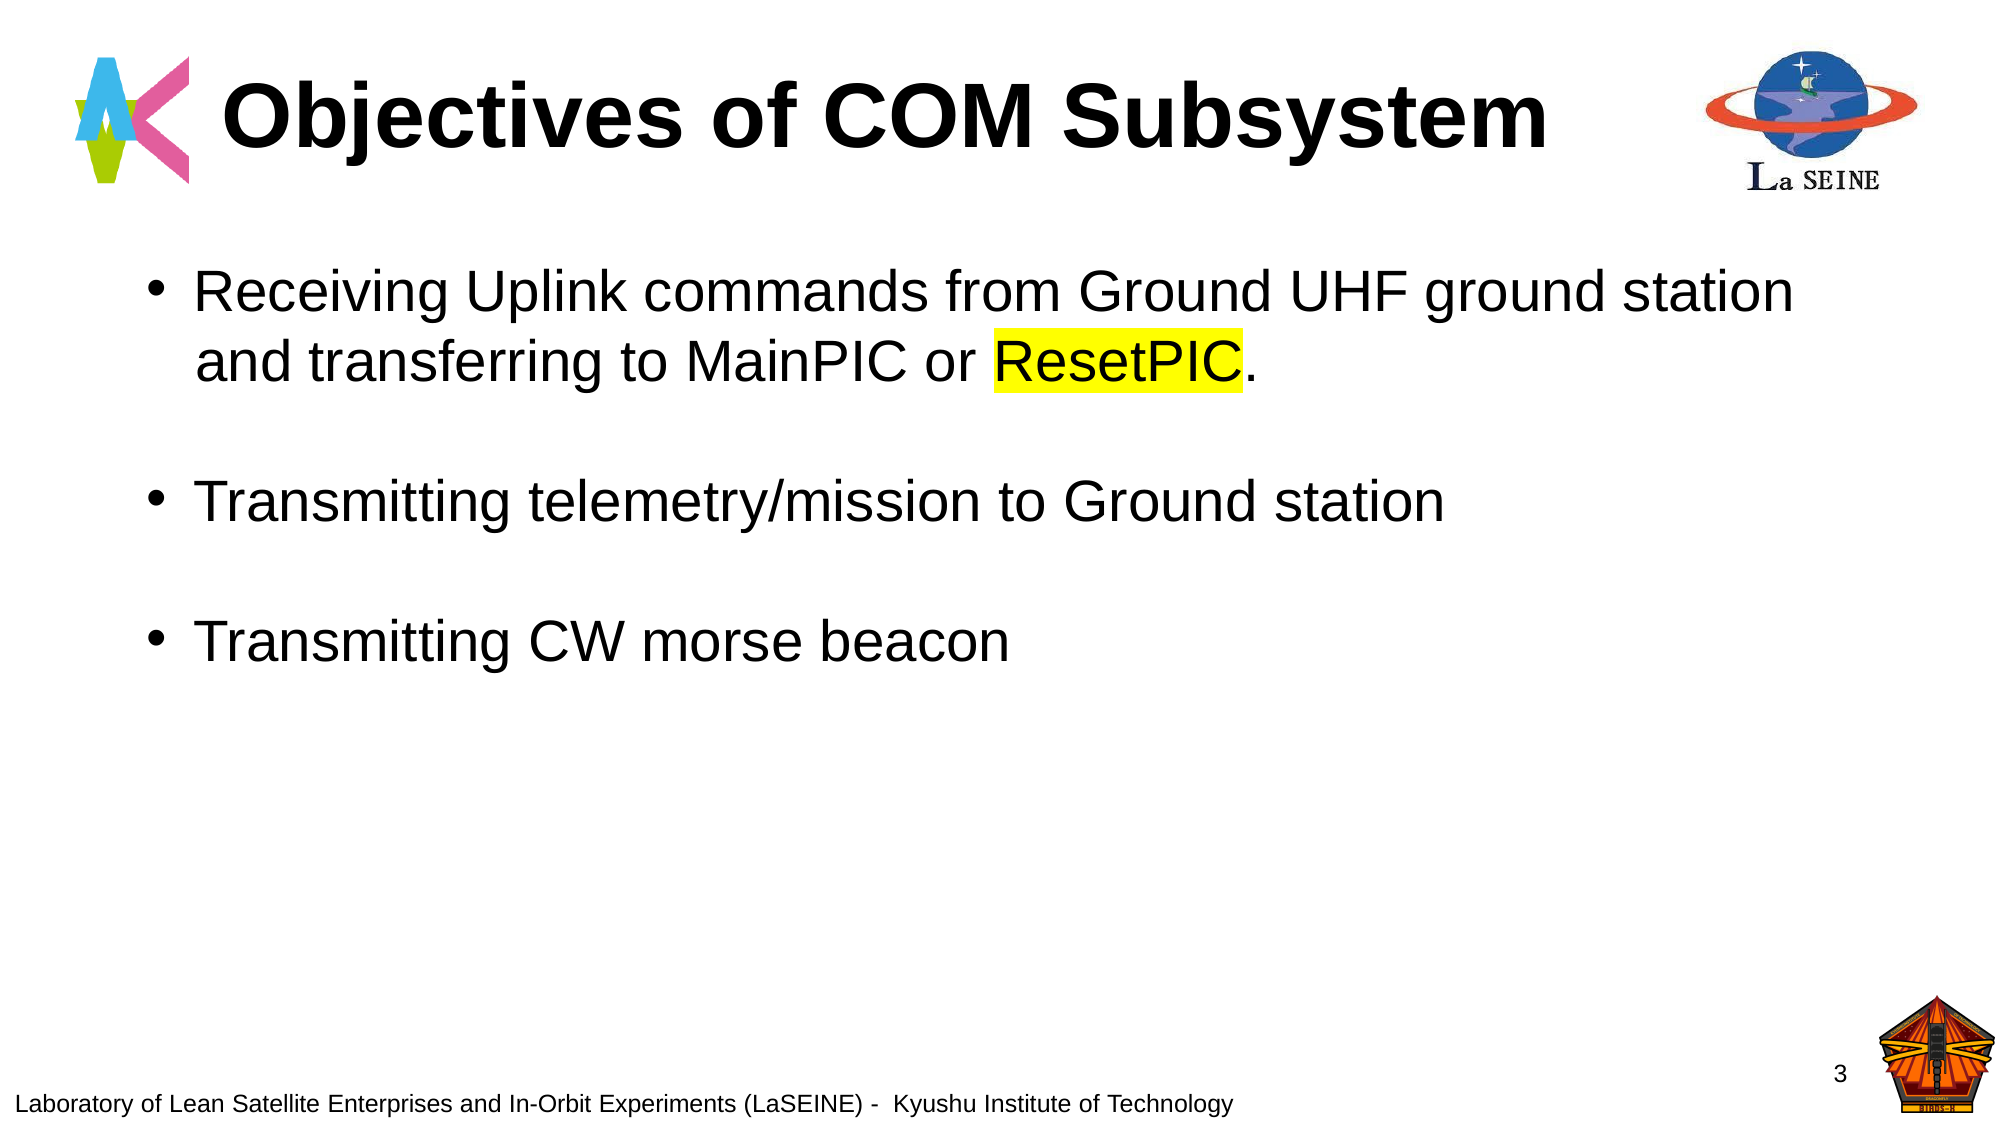

# Objectives of COM Subsystem
Receiving Uplink commands from Ground UHF ground station
   and transferring to MainPIC or ResetPIC.

Transmitting telemetry/mission to Ground station

Transmitting CW morse beacon

3